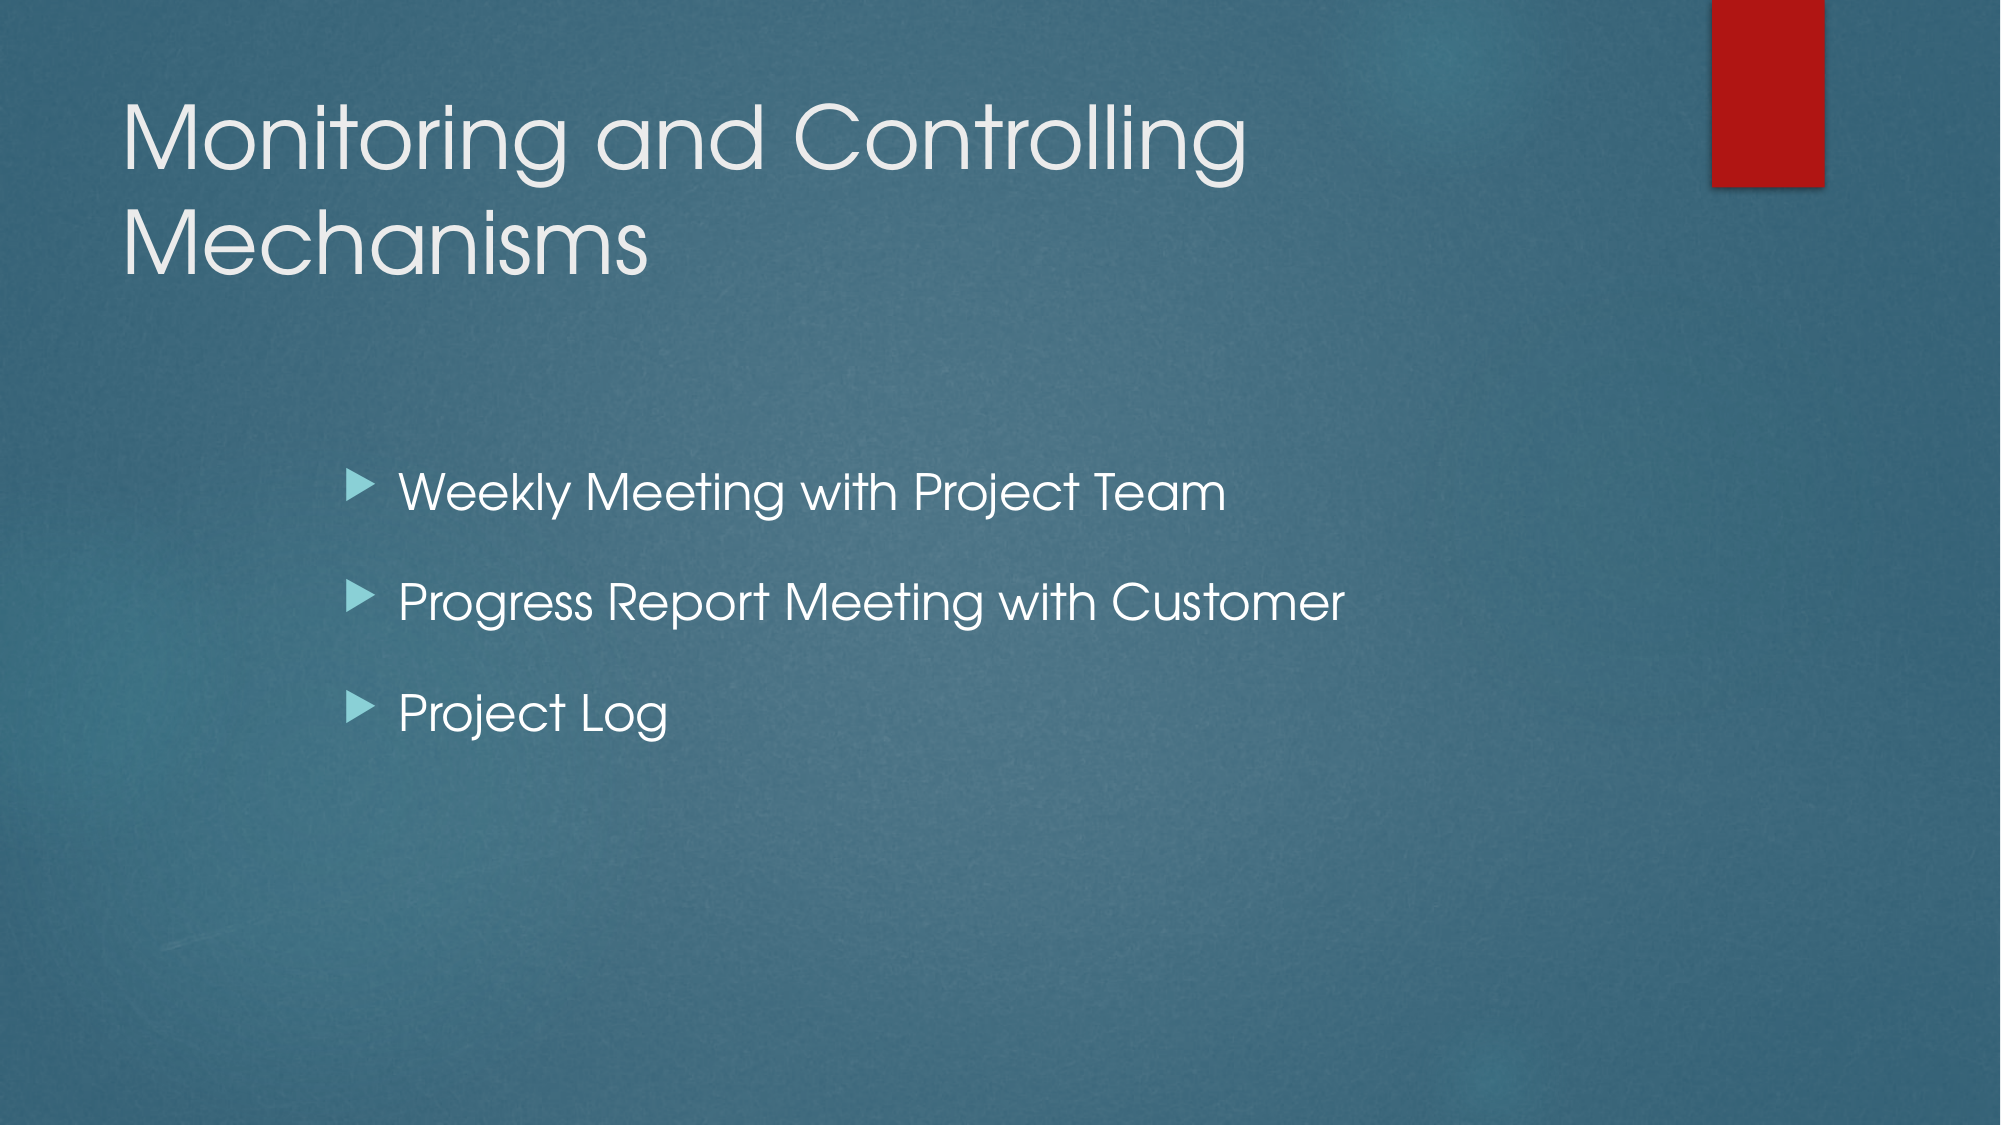

# Monitoring and Controlling Mechanisms
Weekly Meeting with Project Team
Progress Report Meeting with Customer
Project Log